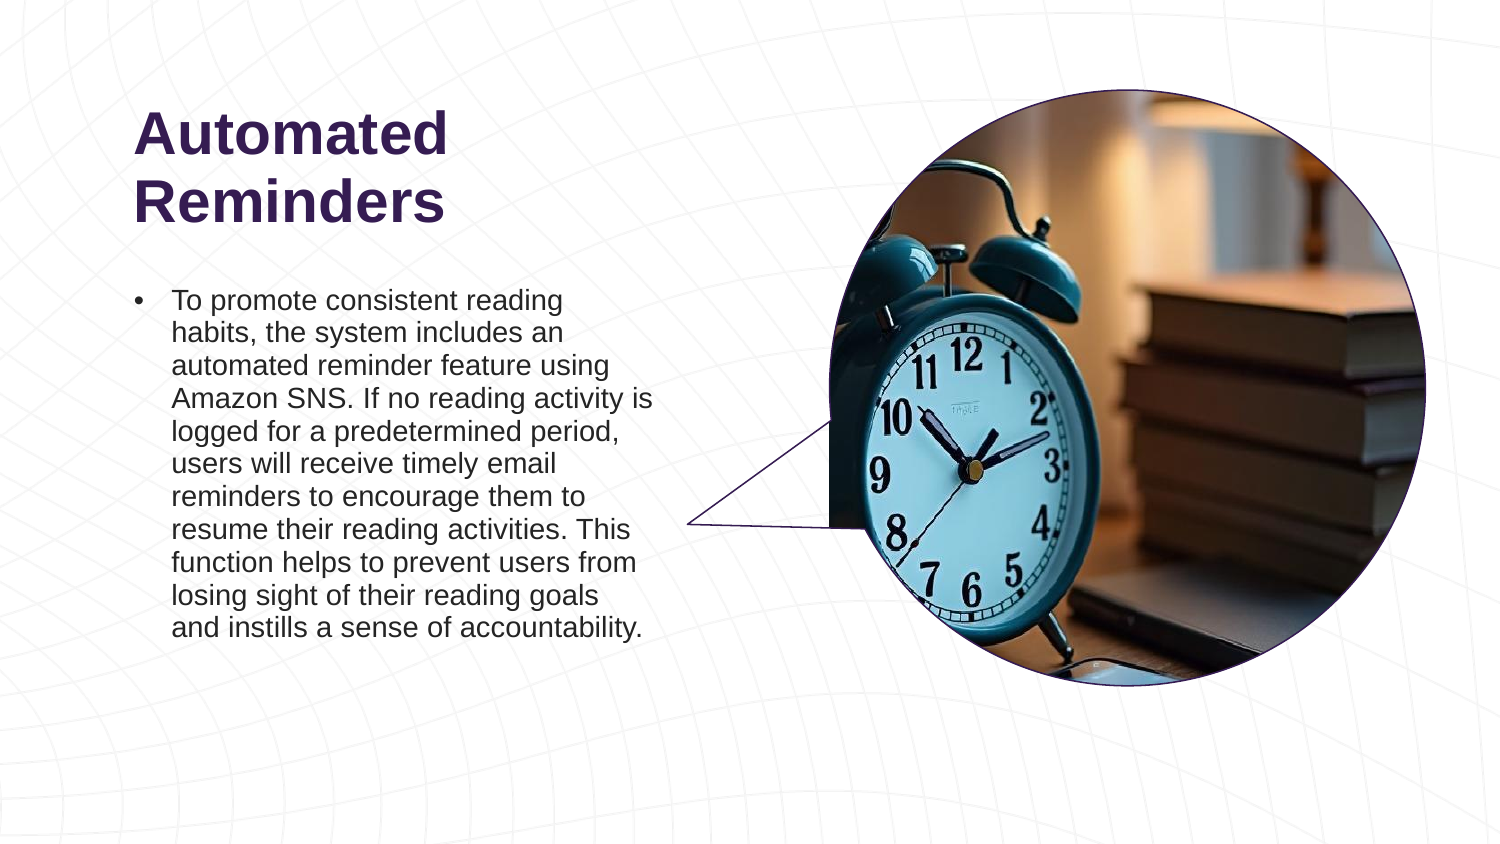

Automated Reminders

# To promote consistent reading habits, the system includes an automated reminder feature using Amazon SNS. If no reading activity is logged for a predetermined period, users will receive timely email reminders to encourage them to resume their reading activities. This function helps to prevent users from losing sight of their reading goals and instills a sense of accountability.